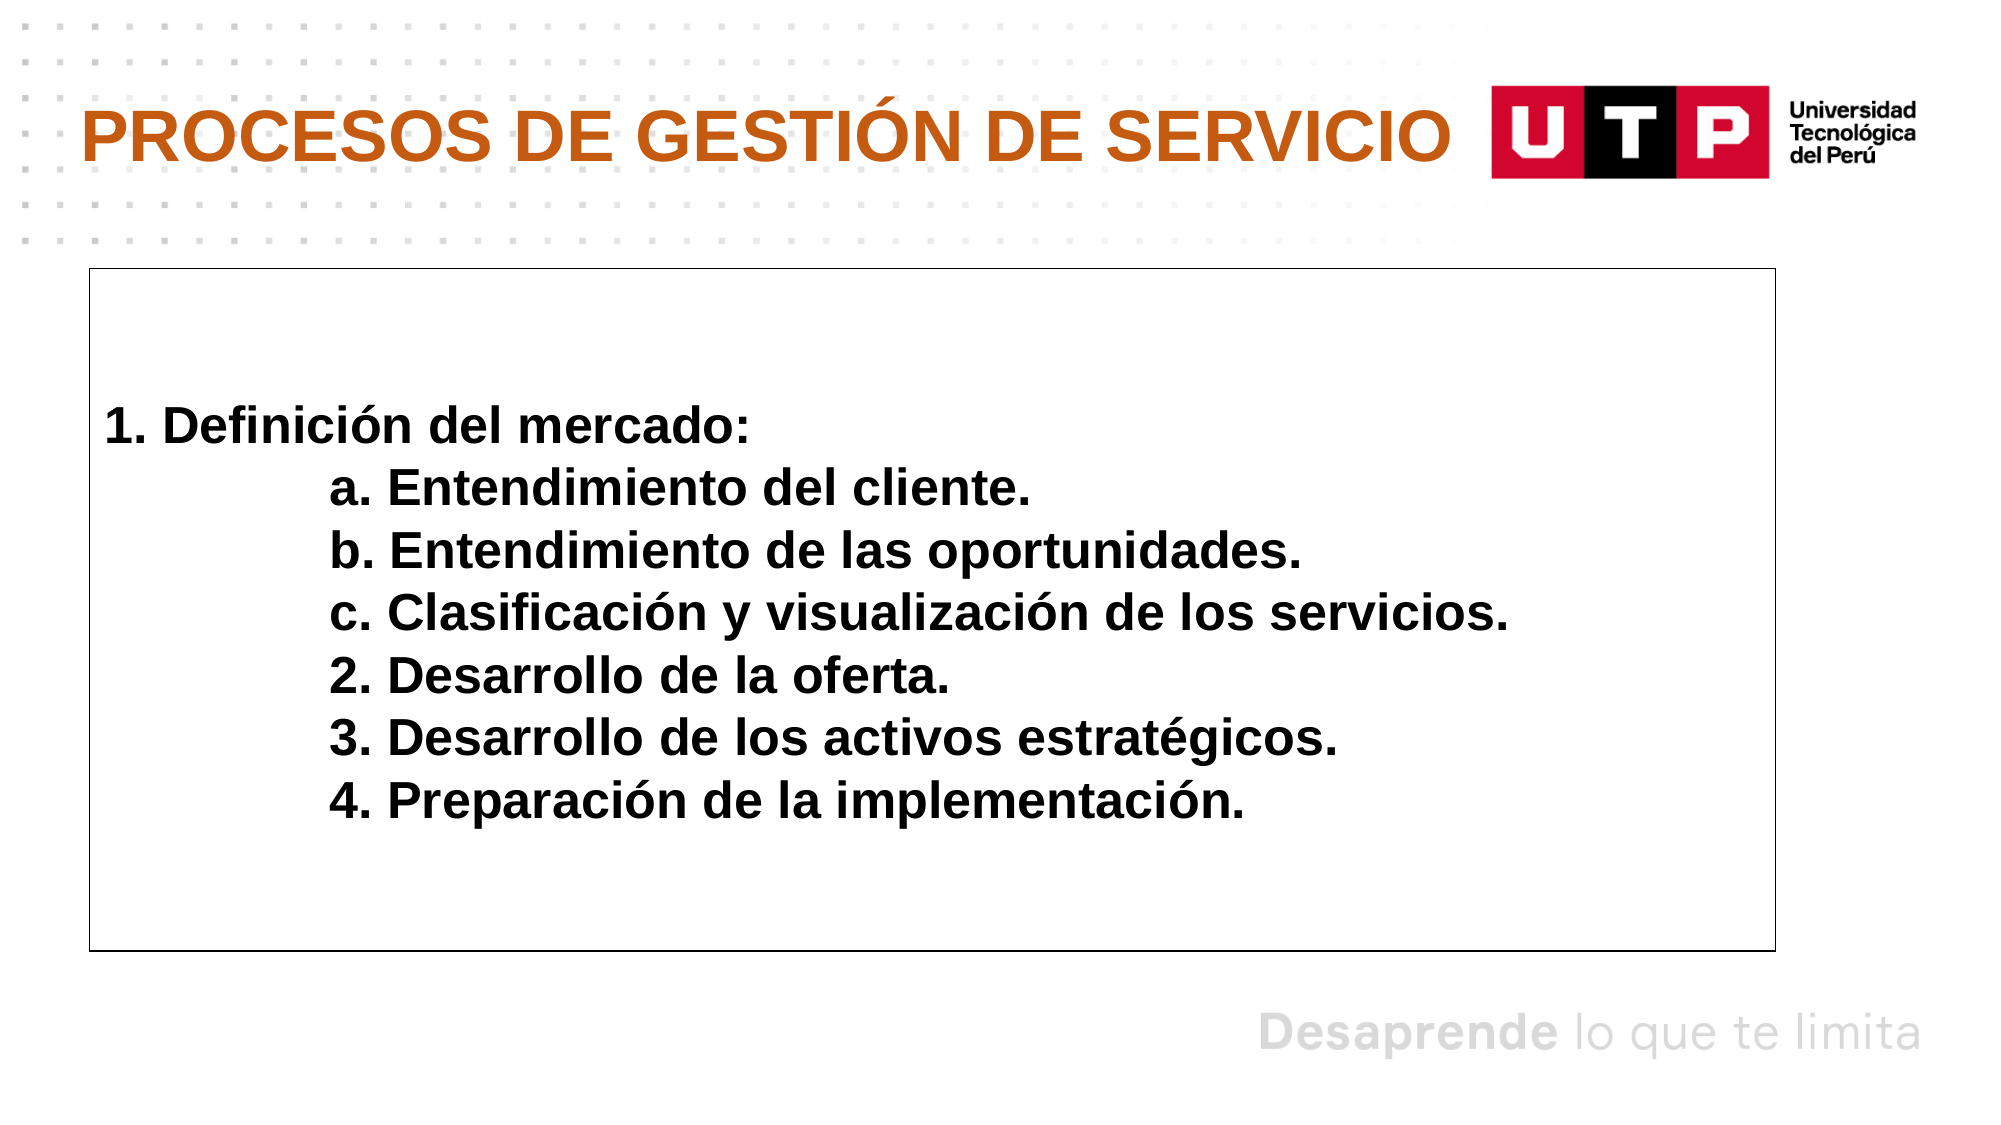

PROCESOS DE GESTIÓN DE SERVICIO
1. Definición del mercado:
a. Entendimiento del cliente.
b. Entendimiento de las oportunidades.
c. Clasificación y visualización de los servicios.
2. Desarrollo de la oferta.
3. Desarrollo de los activos estratégicos.
4. Preparación de la implementación.